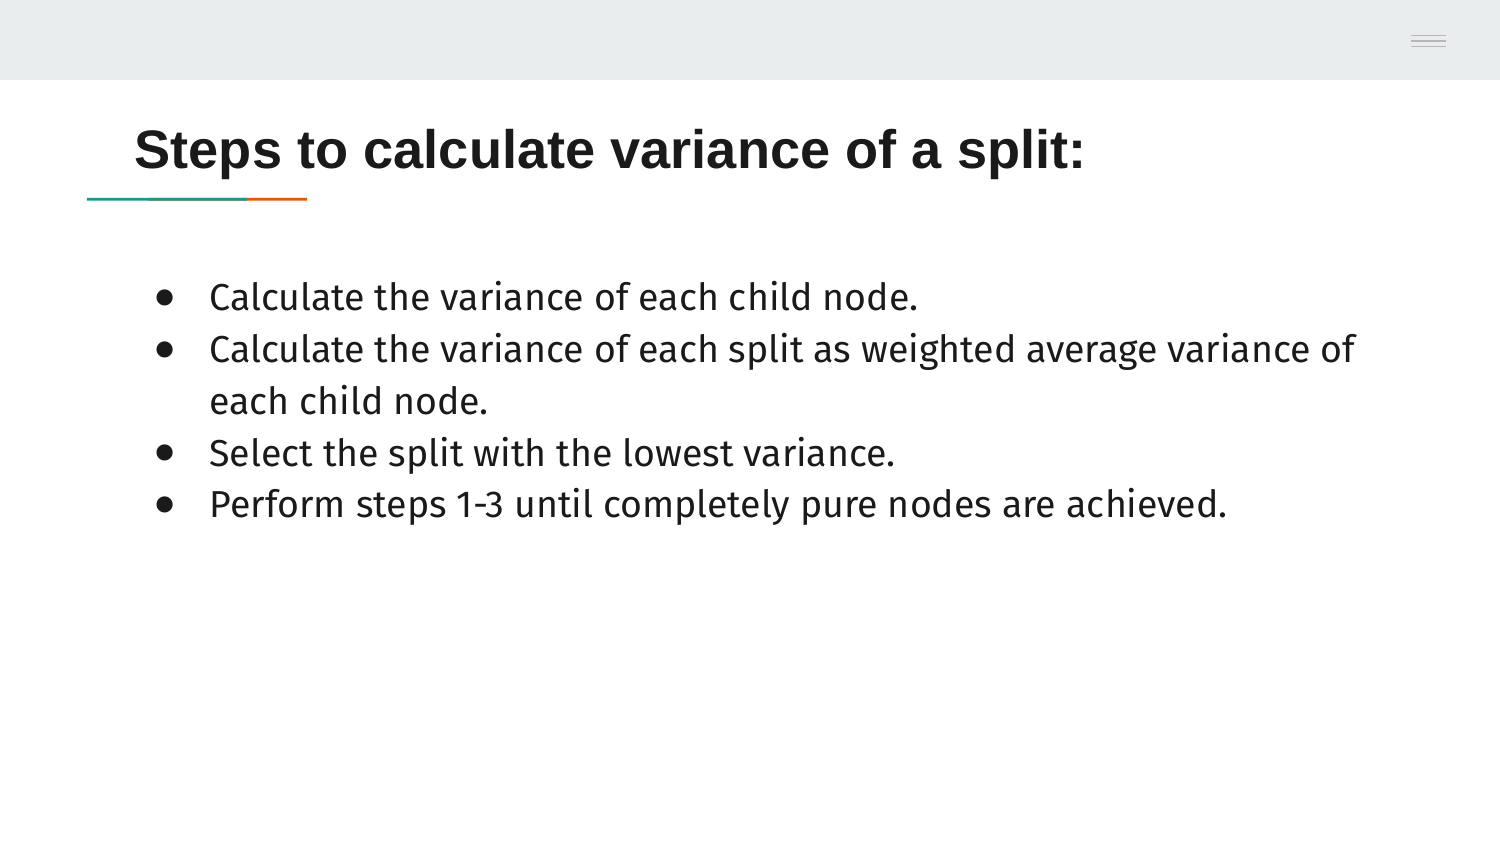

# Steps to calculate variance of a split:
Calculate the variance of each child node.
Calculate the variance of each split as weighted average variance of each child node.
Select the split with the lowest variance.
Perform steps 1-3 until completely pure nodes are achieved.